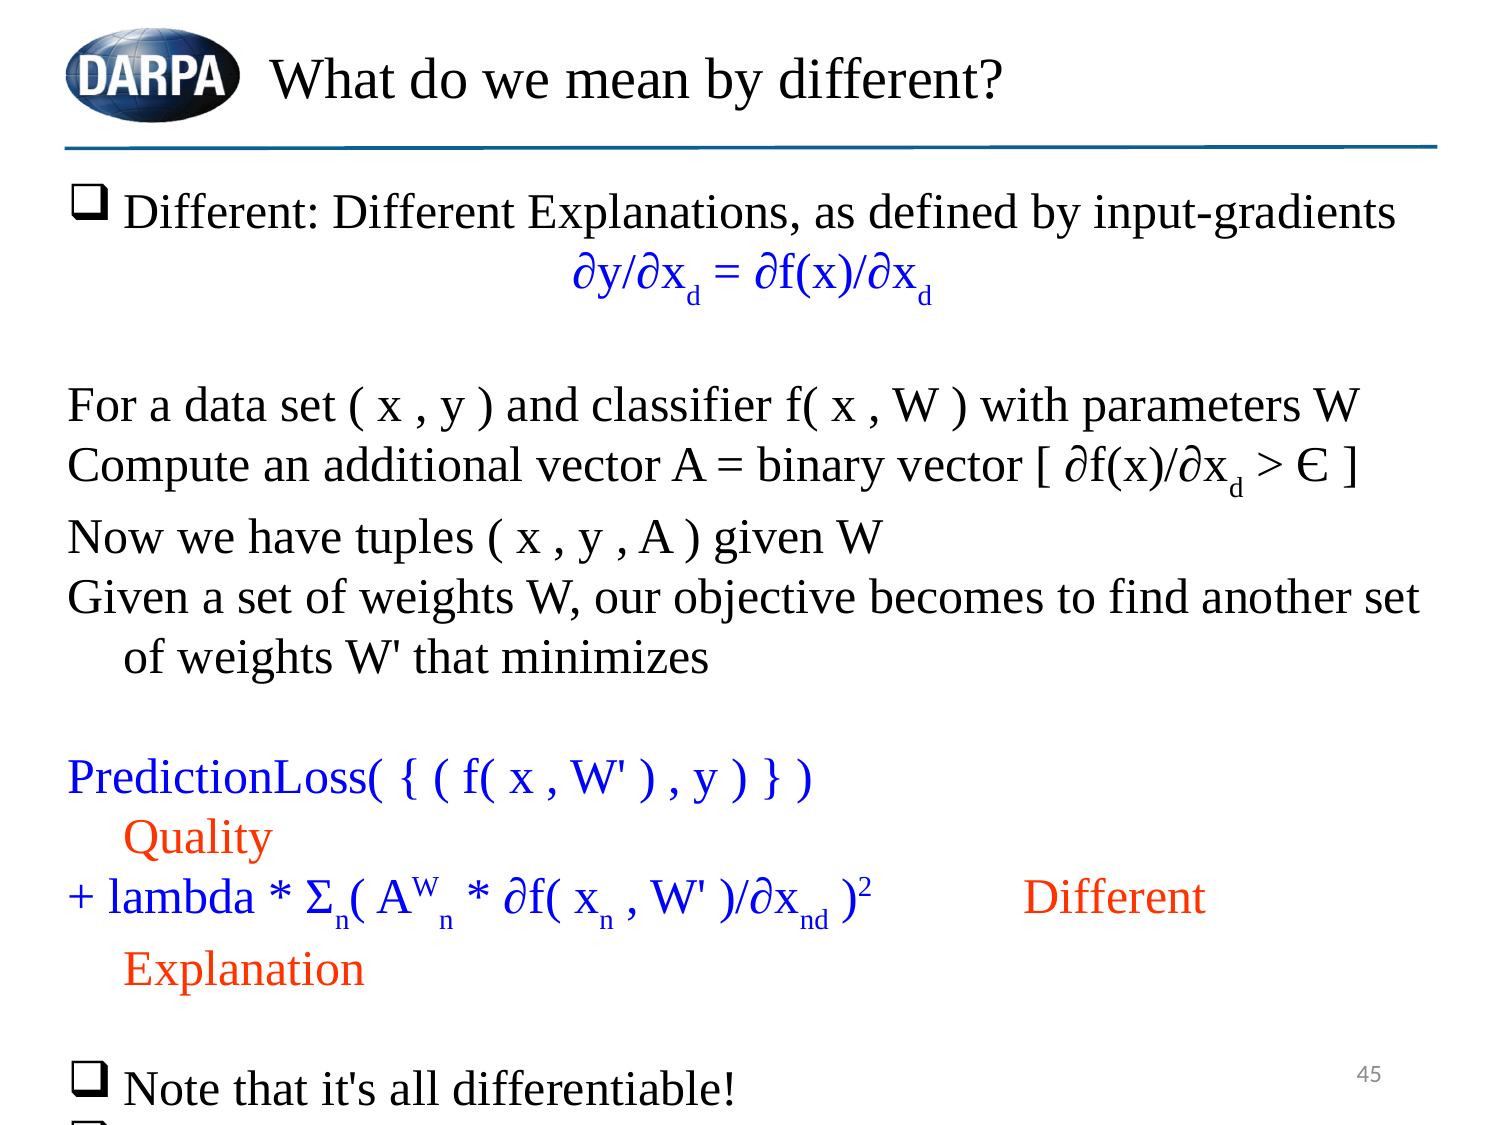

What do we mean by different?
Different: Different Explanations, as defined by input-gradients
∂y/∂xd = ∂f(x)/∂xd

For a data set ( x , y ) and classifier f( x , W ) with parameters W
Compute an additional vector A = binary vector [ ∂f(x)/∂xd > Є ]
Now we have tuples ( x , y , A ) given W
Given a set of weights W, our objective becomes to find another set of weights W' that minimizes

PredictionLoss( { ( f( x , W' ) , y ) } ) 				Quality
+ lambda * Σn( AWn * ∂f( xn , W' )/∂xnd )2		Different Explanation

Note that it's all differentiable!
(Can easily extend to create n>2 explanations.)
45